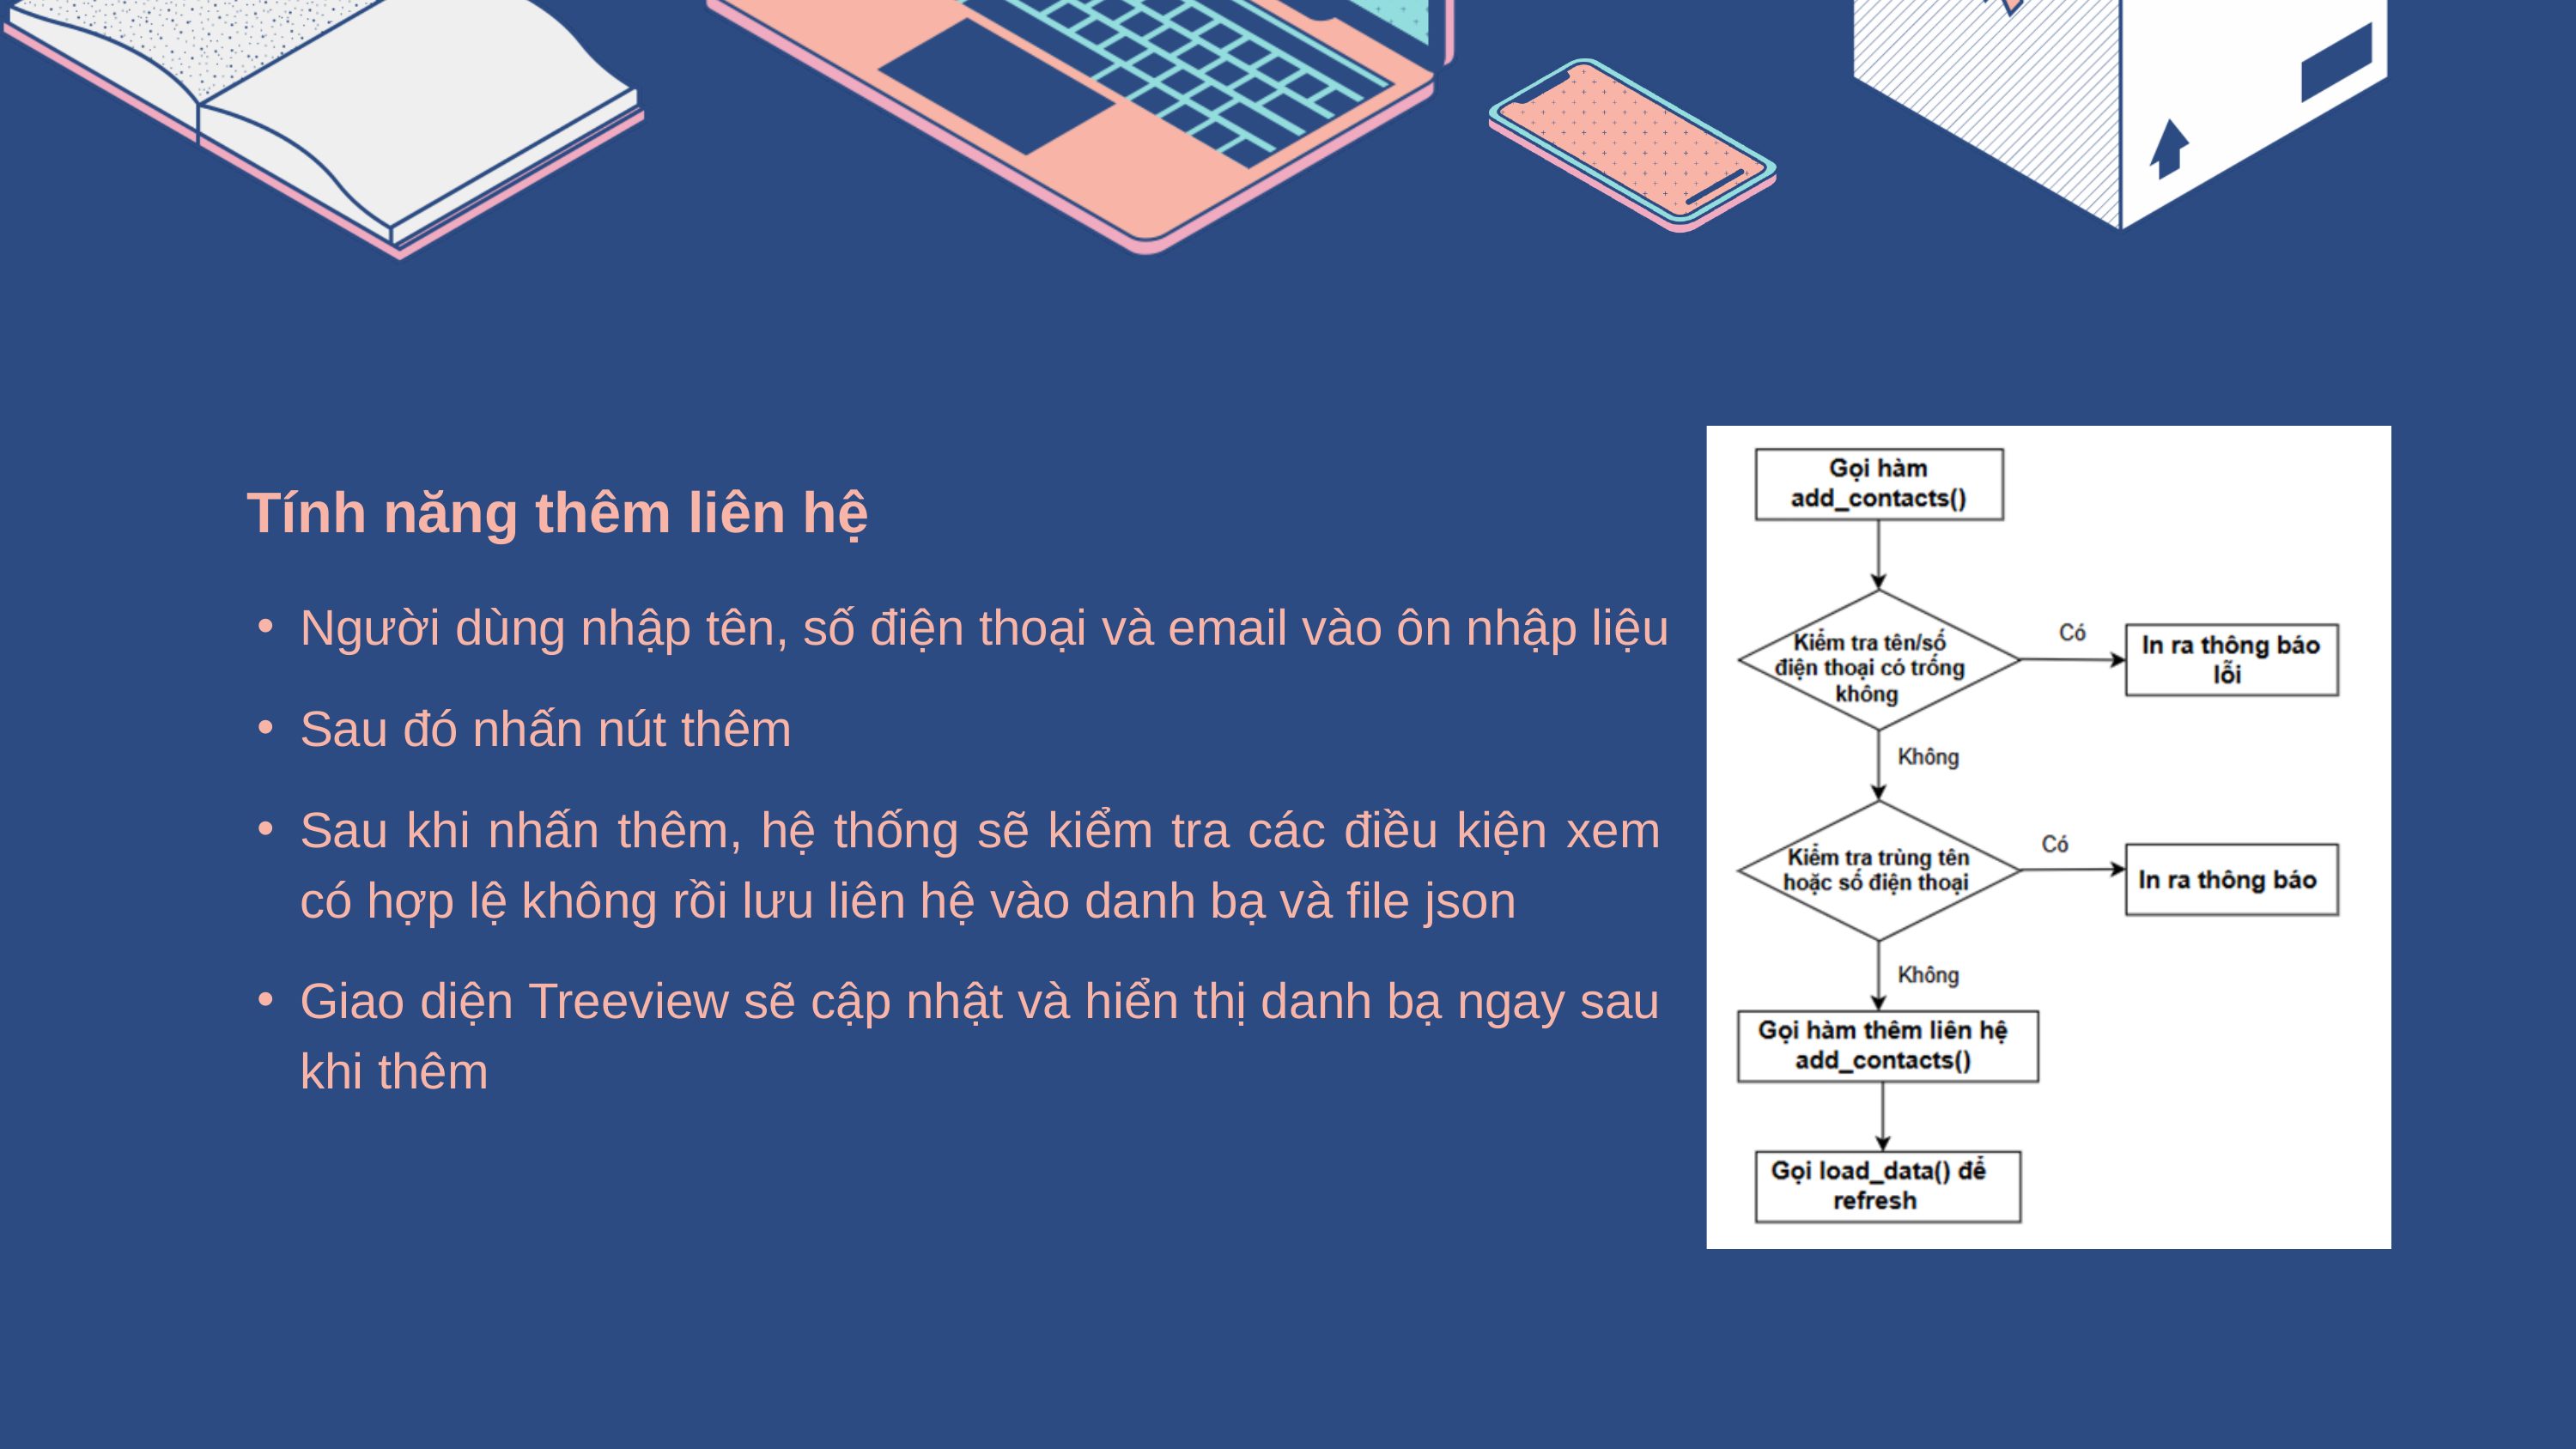

Tính năng thêm liên hệ
Người dùng nhập tên, số điện thoại và email vào ôn nhập liệu
Sau đó nhấn nút thêm
Sau khi nhấn thêm, hệ thống sẽ kiểm tra các điều kiện xem có hợp lệ không rồi lưu liên hệ vào danh bạ và file json
Giao diện Treeview sẽ cập nhật và hiển thị danh bạ ngay sau khi thêm